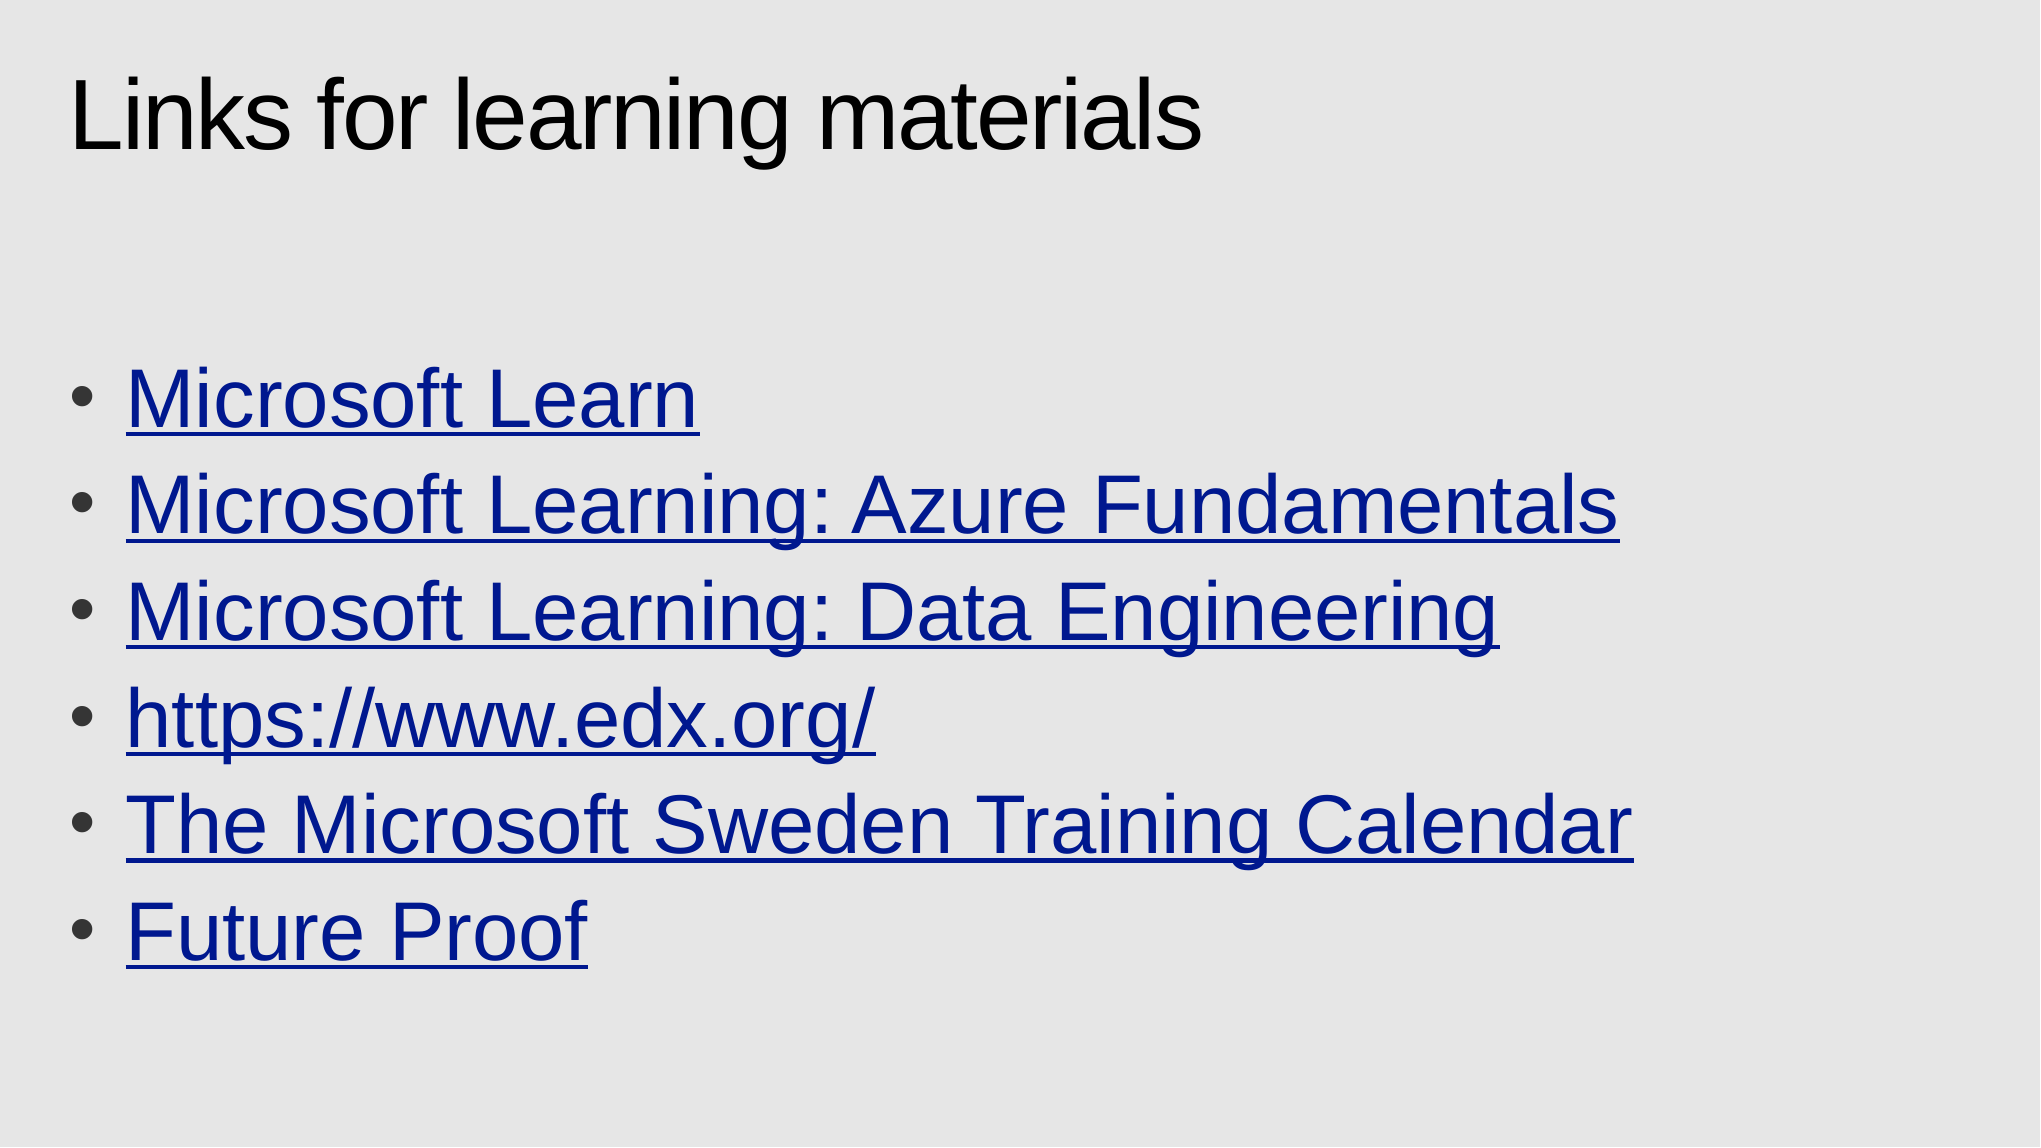

# Links for learning materials

Microsoft Learn
Microsoft Learning: Azure Fundamentals
Microsoft Learning: Data Engineering
https://www.edx.org/
The Microsoft Sweden Training Calendar
Future Proof